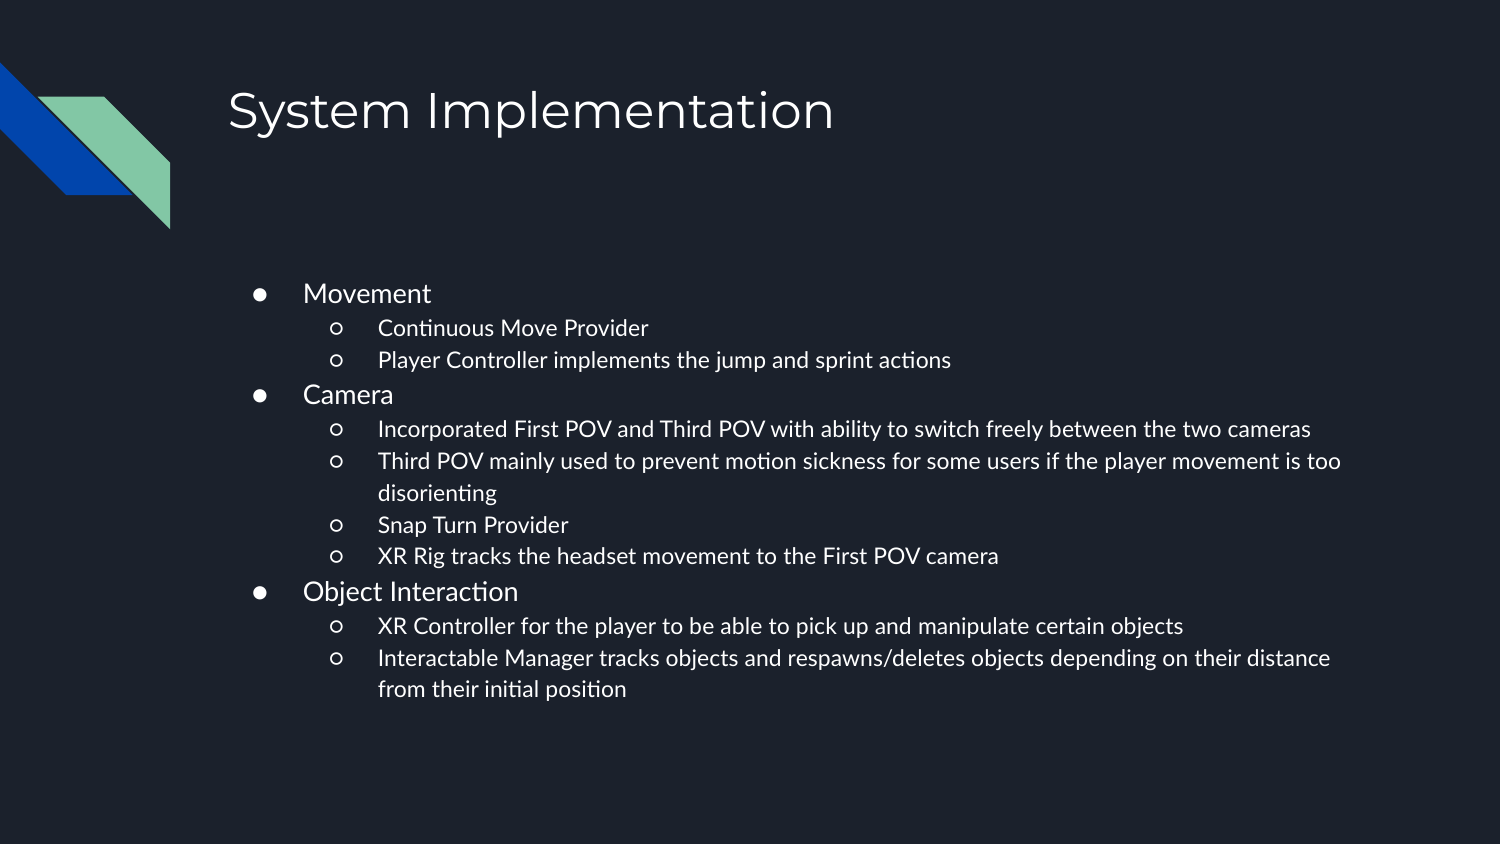

# System Implementation
Movement
Continuous Move Provider
Player Controller implements the jump and sprint actions
Camera
Incorporated First POV and Third POV with ability to switch freely between the two cameras
Third POV mainly used to prevent motion sickness for some users if the player movement is too disorienting
Snap Turn Provider
XR Rig tracks the headset movement to the First POV camera
Object Interaction
XR Controller for the player to be able to pick up and manipulate certain objects
Interactable Manager tracks objects and respawns/deletes objects depending on their distance from their initial position